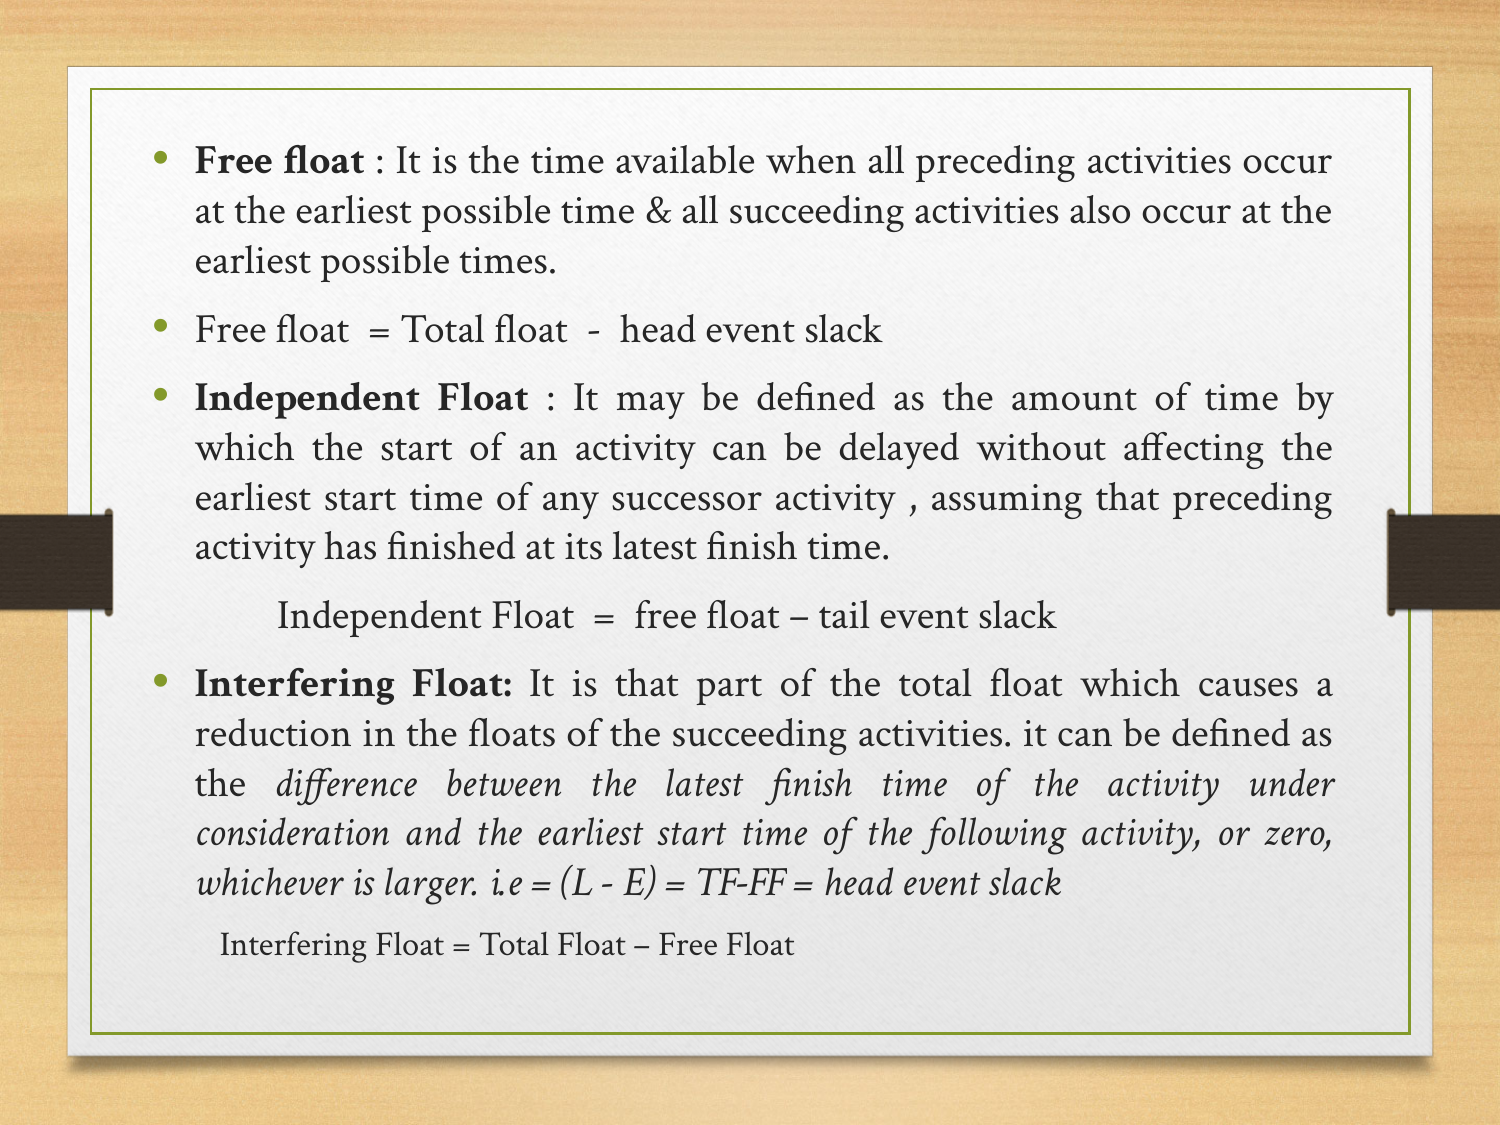

Free float : It is the time available when all preceding activities occur at the earliest possible time & all succeeding activities also occur at the earliest possible times.
Free float  = Total float  -  head event slack
Independent Float : It may be defined as the amount of time by which the start of an activity can be delayed without affecting the earliest start time of any successor activity , assuming that preceding activity has finished at its latest finish time.
		Independent Float  =  free float – tail event slack
Interfering Float: It is that part of the total float which causes a reduction in the floats of the succeeding activities. it can be defined as the difference between the latest finish time of the activity under consideration and the earliest start time of the following activity, or zero, whichever is larger. i.e = (L - E) = TF-FF = head event slack
Interfering Float = Total Float – Free Float